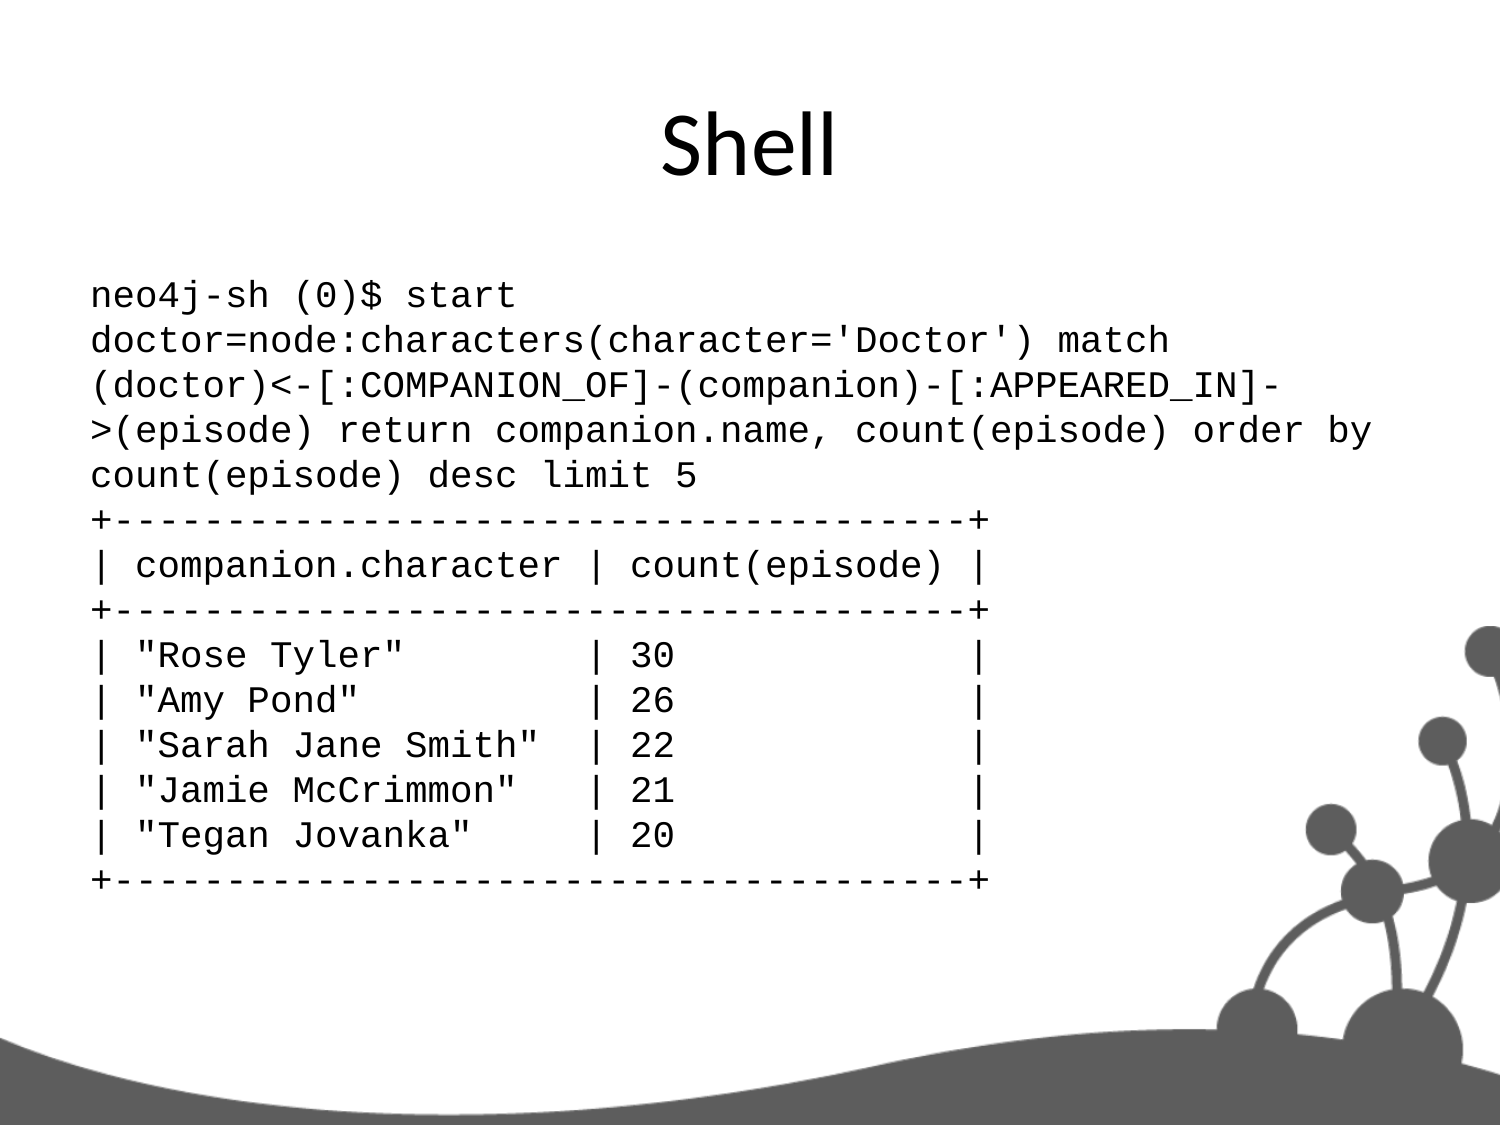

# Shell
neo4j-sh (0)$ start doctor=node:characters(character='Doctor') match (doctor)<-[:COMPANION_OF]-(companion)-[:APPEARED_IN]->(episode) return companion.name, count(episode) order by count(episode) desc limit 5
+--------------------------------------+
| companion.character | count(episode) |
+--------------------------------------+
| "Rose Tyler"        | 30             |
| "Amy Pond"          | 26             |
| "Sarah Jane Smith"  | 22             |
| "Jamie McCrimmon"   | 21             |
| "Tegan Jovanka"     | 20             |
+--------------------------------------+